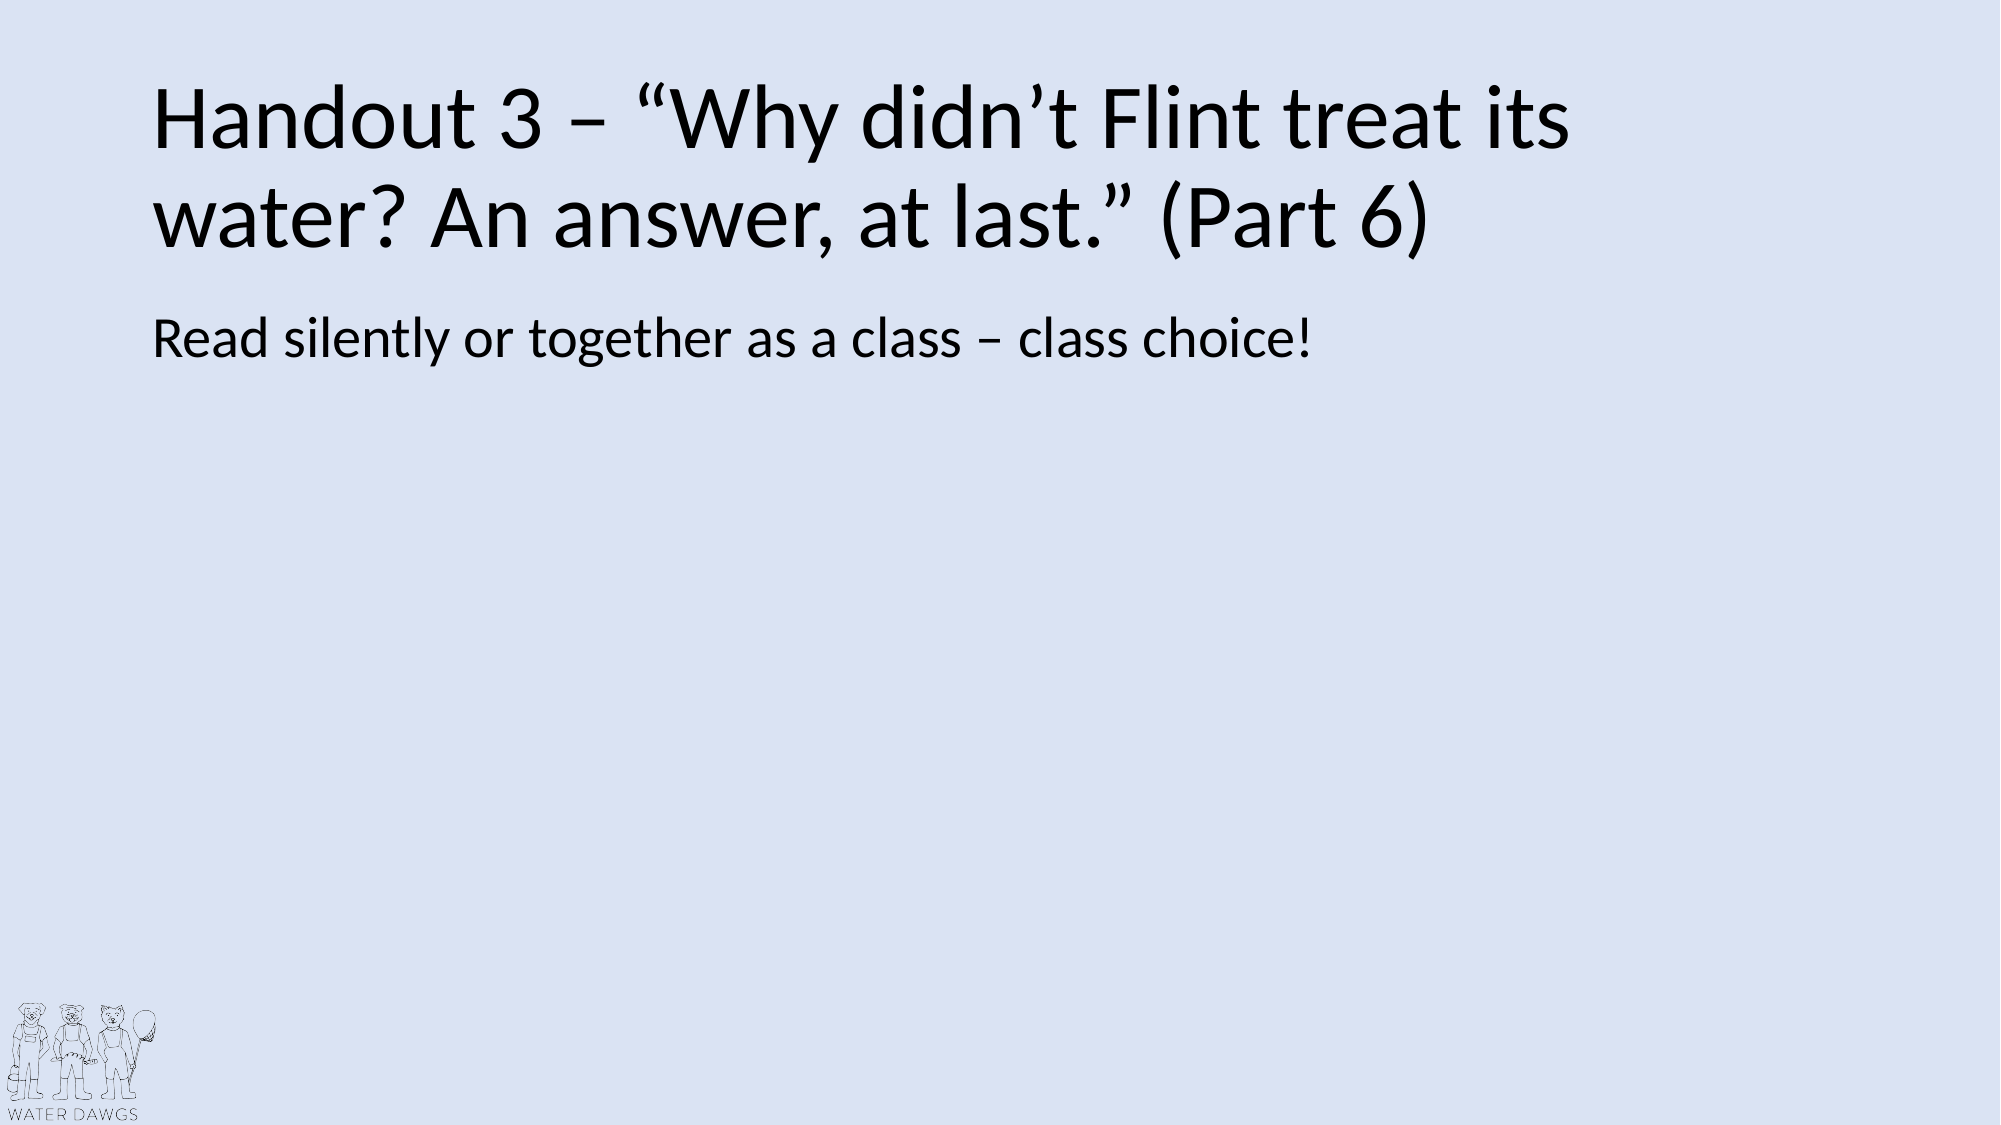

# Handout 3 – “Why didn’t Flint treat its water? An answer, at last.” (Part 6)
Read silently or together as a class – class choice!